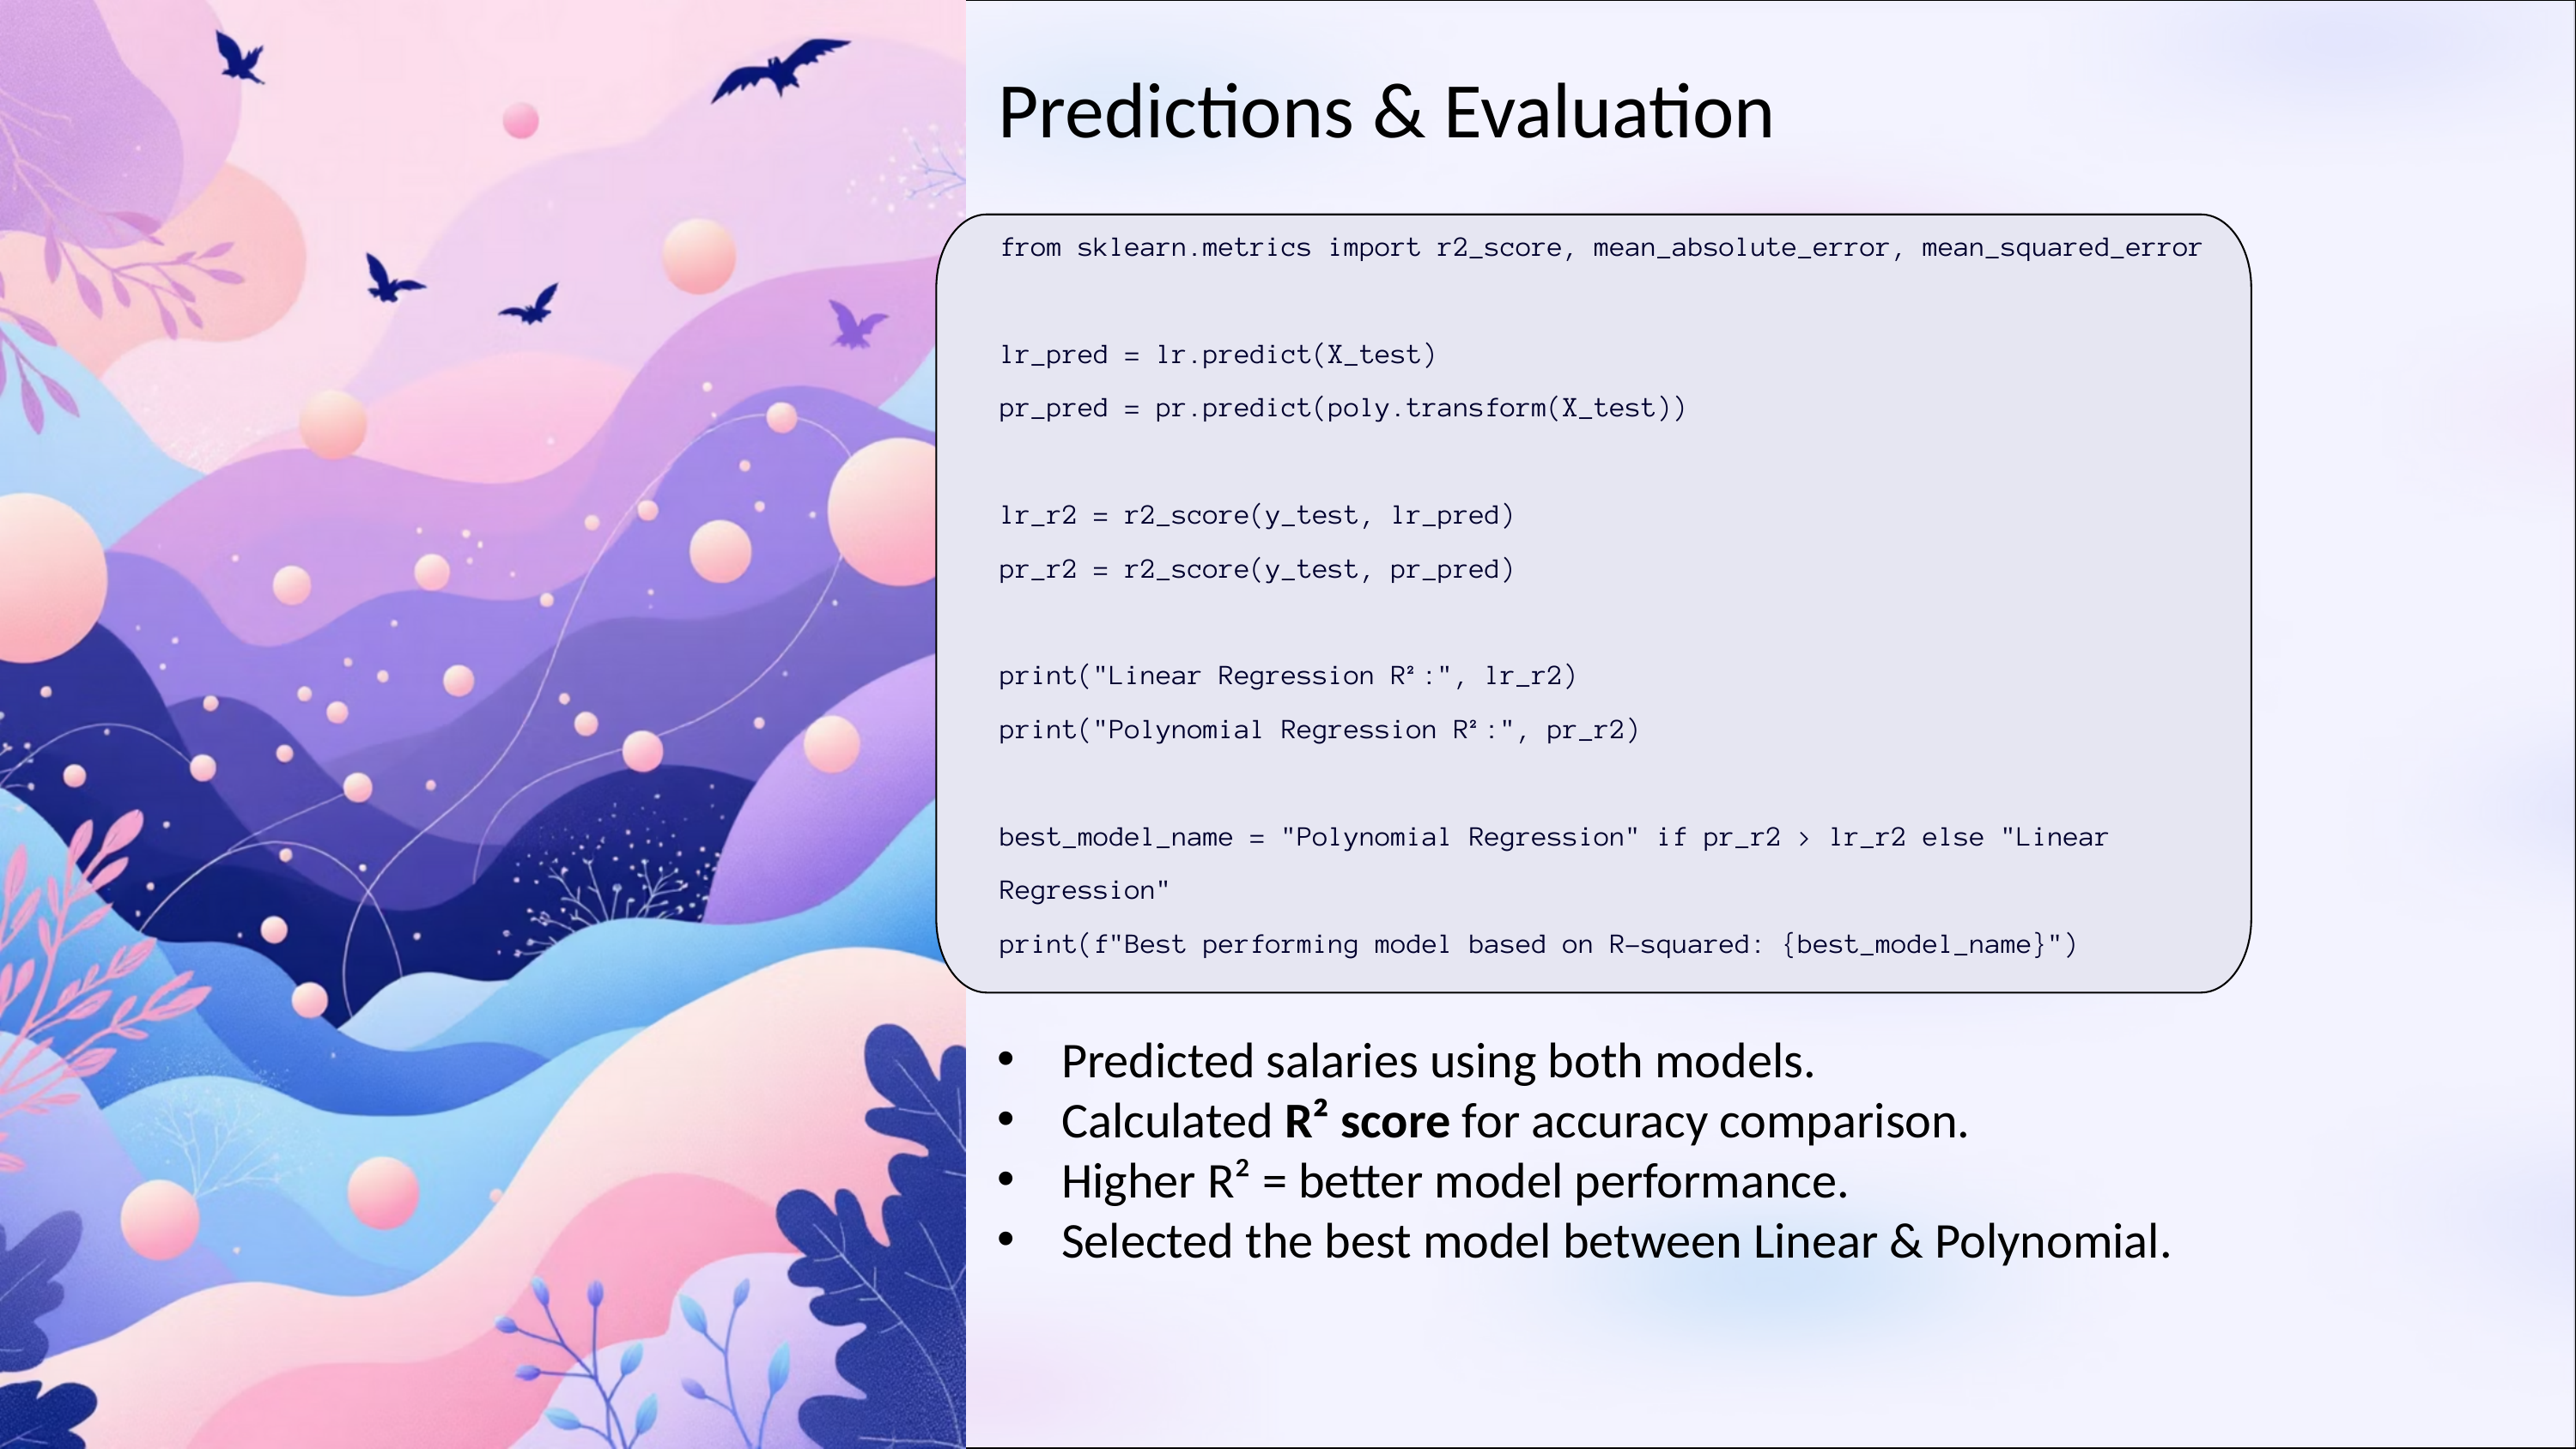

Created a Polynomial Regression model (degree 2) for improved flexibility.

Predictions & Evaluation
from sklearn.metrics import r2_score, mean_absolute_error, mean_squared_error

lr_pred = lr.predict(X_test)
pr_pred = pr.predict(poly.transform(X_test))

lr_r2 = r2_score(y_test, lr_pred)
pr_r2 = r2_score(y_test, pr_pred)

print("Linear Regression R²:", lr_r2)
print("Polynomial Regression R²:", pr_r2)

best_model_name = "Polynomial Regression" if pr_r2 > lr_r2 else "Linear Regression"
print(f"Best performing model based on R-squared: {best_model_name}")

Predicted salaries using both models.
Calculated R² score for accuracy comparison.
Higher R² = better model performance.
Selected the best model between Linear & Polynomial.